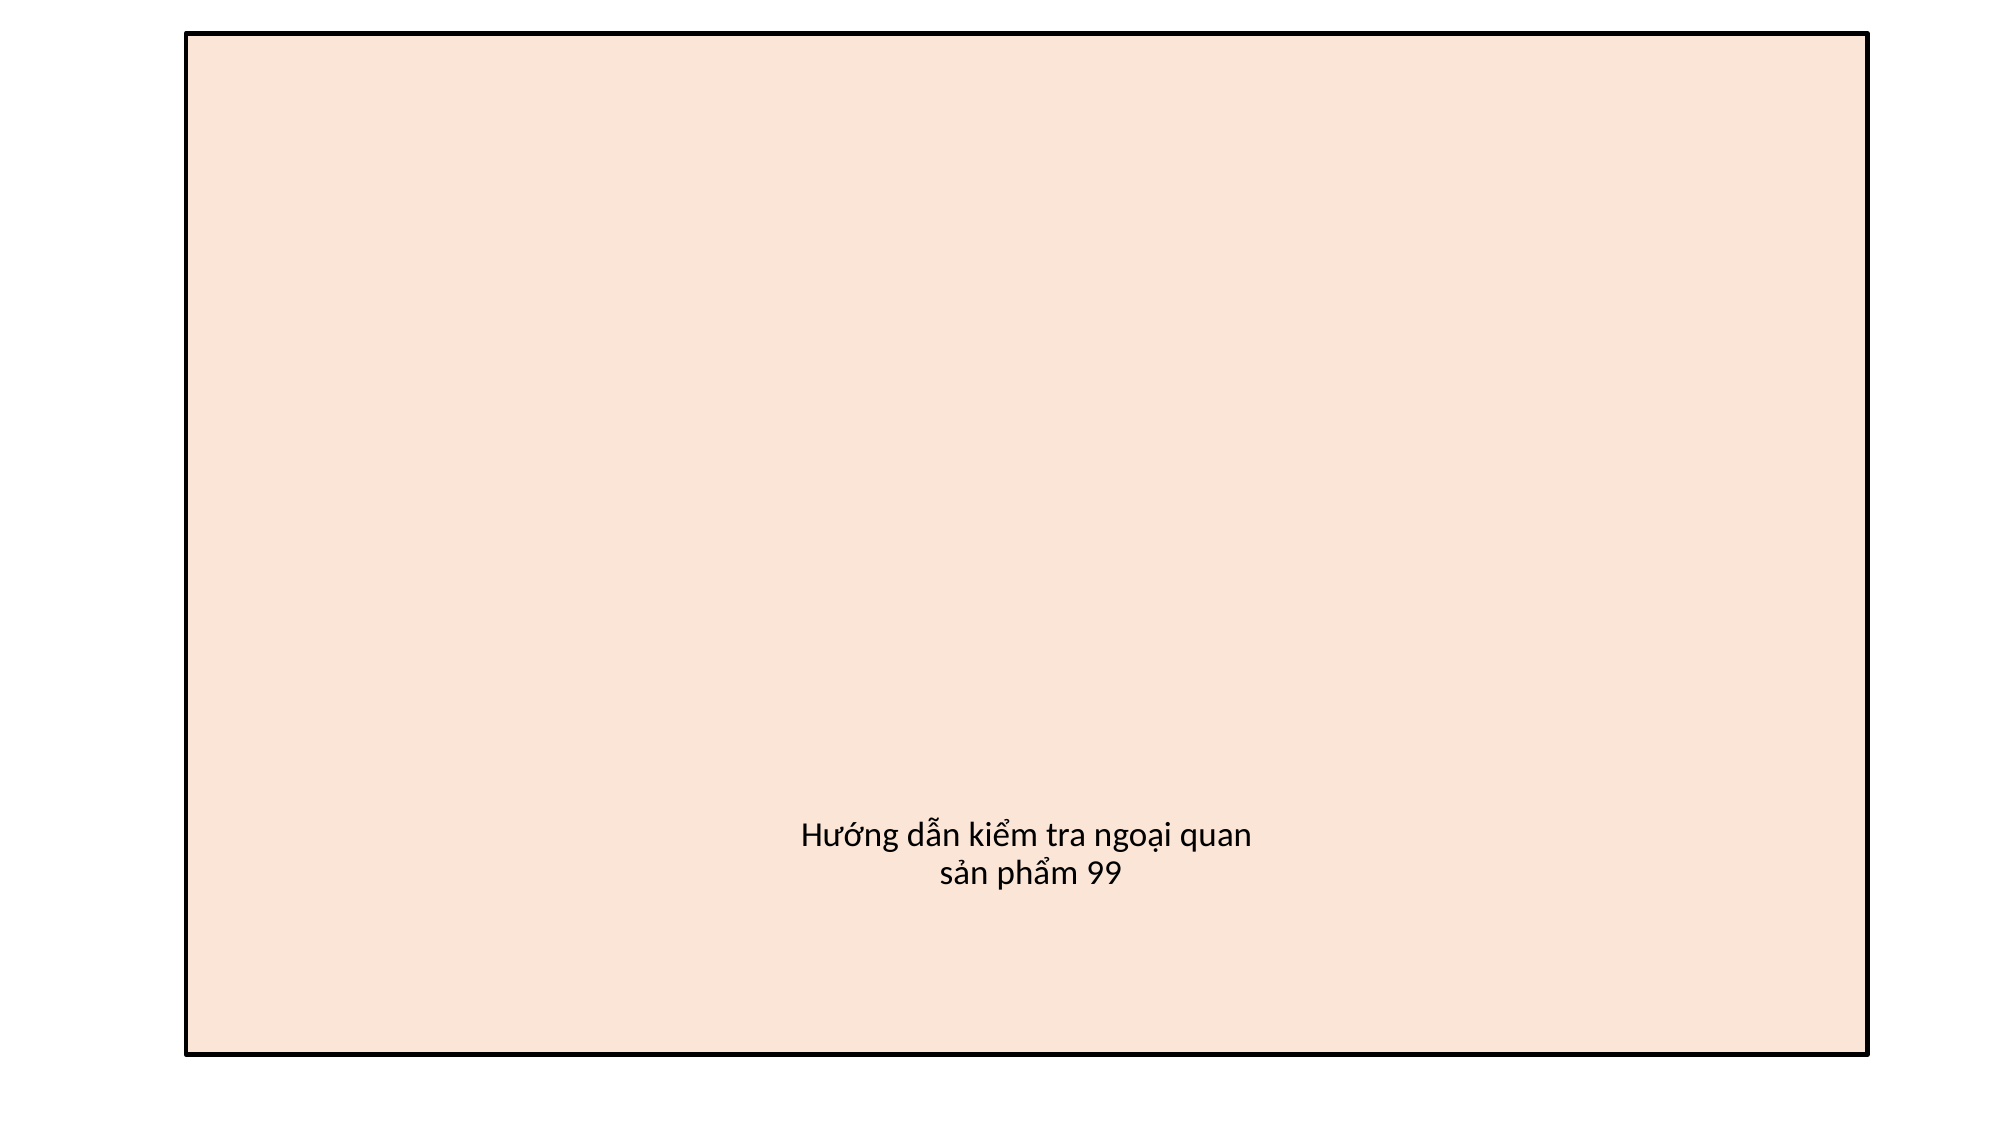

# Hướng dẫn kiểm tra ngoại quan sản phẩm 99